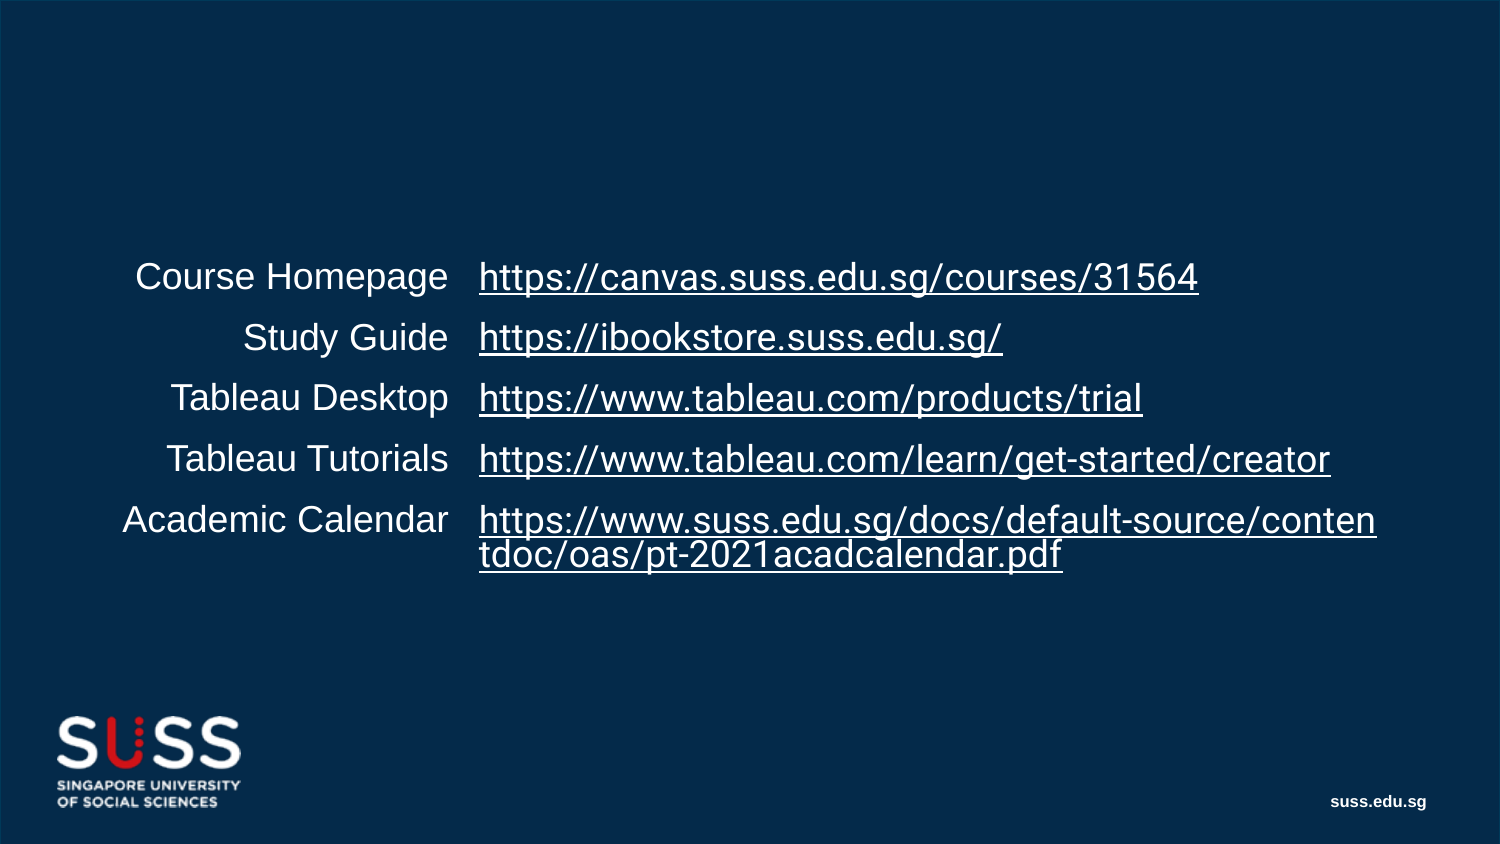

| Course Homepage | https://canvas.suss.edu.sg/courses/31564 |
| --- | --- |
| Study Guide | https://ibookstore.suss.edu.sg/ |
| Tableau Desktop | https://www.tableau.com/products/trial |
| Tableau Tutorials | https://www.tableau.com/learn/get-started/creator |
| Academic Calendar | https://www.suss.edu.sg/docs/default-source/contentdoc/oas/pt-2021acadcalendar.pdf |
suss.edu.sg